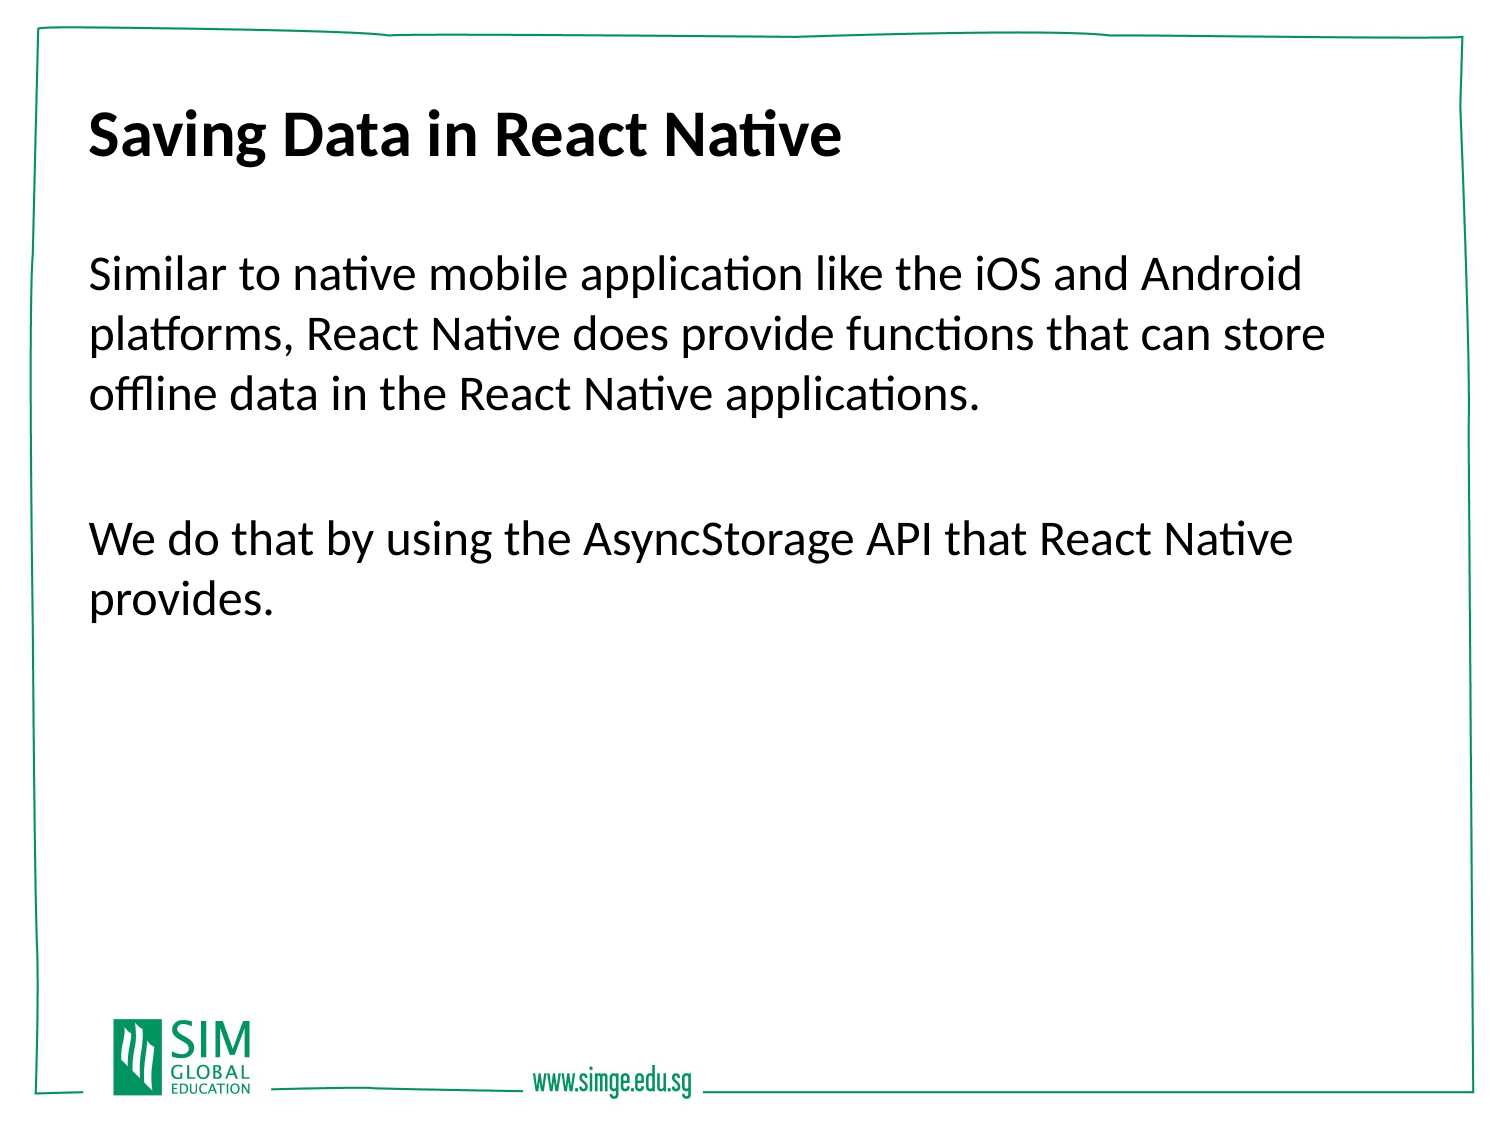

Saving Data in React Native
Similar to native mobile application like the iOS and Android platforms, React Native does provide functions that can store offline data in the React Native applications.

We do that by using the AsyncStorage API that React Native provides.